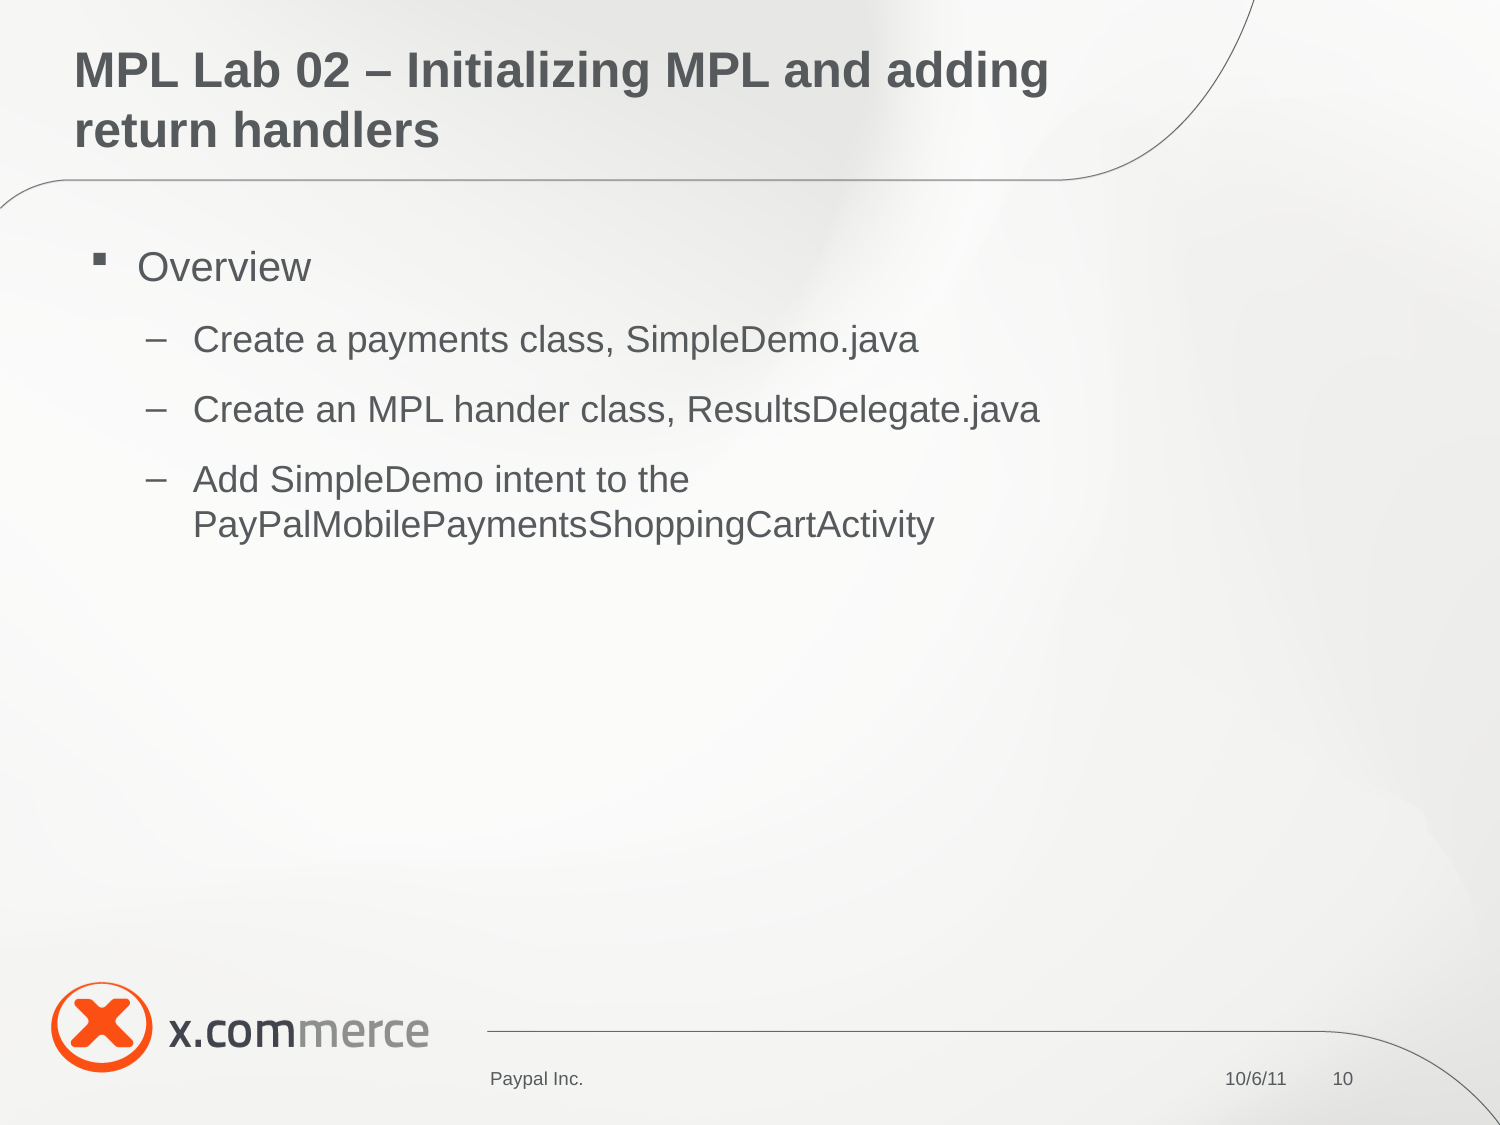

# MPL Lab 02 – Initializing MPL and adding return handlers
Overview
Create a payments class, SimpleDemo.java
Create an MPL hander class, ResultsDelegate.java
Add SimpleDemo intent to the PayPalMobilePaymentsShoppingCartActivity
Paypal Inc.
10/6/11
10